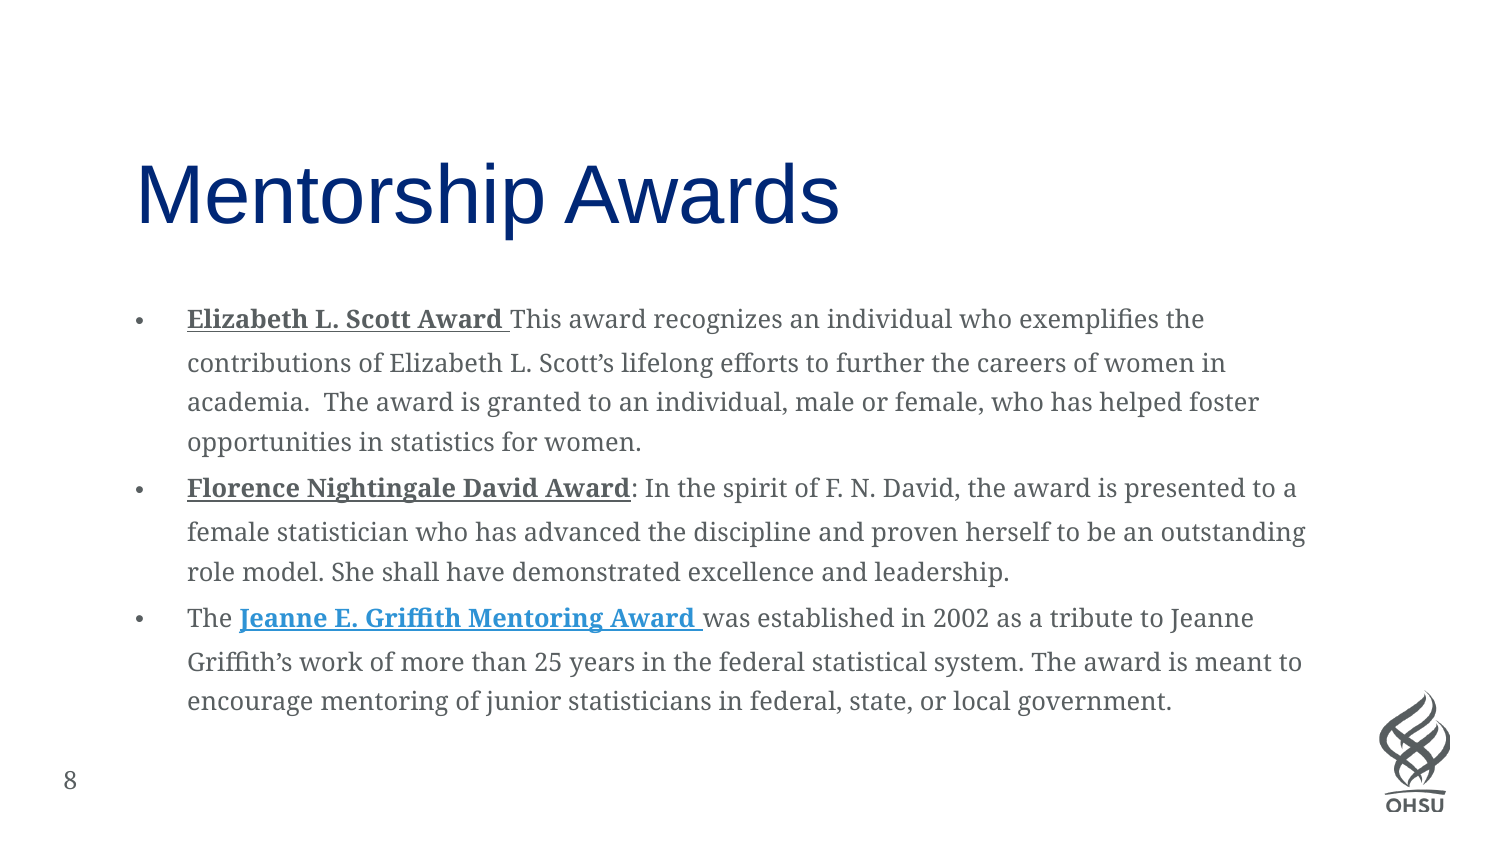

# Mentorship Awards
Elizabeth L. Scott Award This award recognizes an individual who exemplifies the contributions of Elizabeth L. Scott’s lifelong efforts to further the careers of women in academia.  The award is granted to an individual, male or female, who has helped foster opportunities in statistics for women.
Florence Nightingale David Award: In the spirit of F. N. David, the award is presented to a female statistician who has advanced the discipline and proven herself to be an outstanding role model. She shall have demonstrated excellence and leadership.
The Jeanne E. Griffith Mentoring Award was established in 2002 as a tribute to Jeanne Griffith’s work of more than 25 years in the federal statistical system. The award is meant to encourage mentoring of junior statisticians in federal, state, or local government.